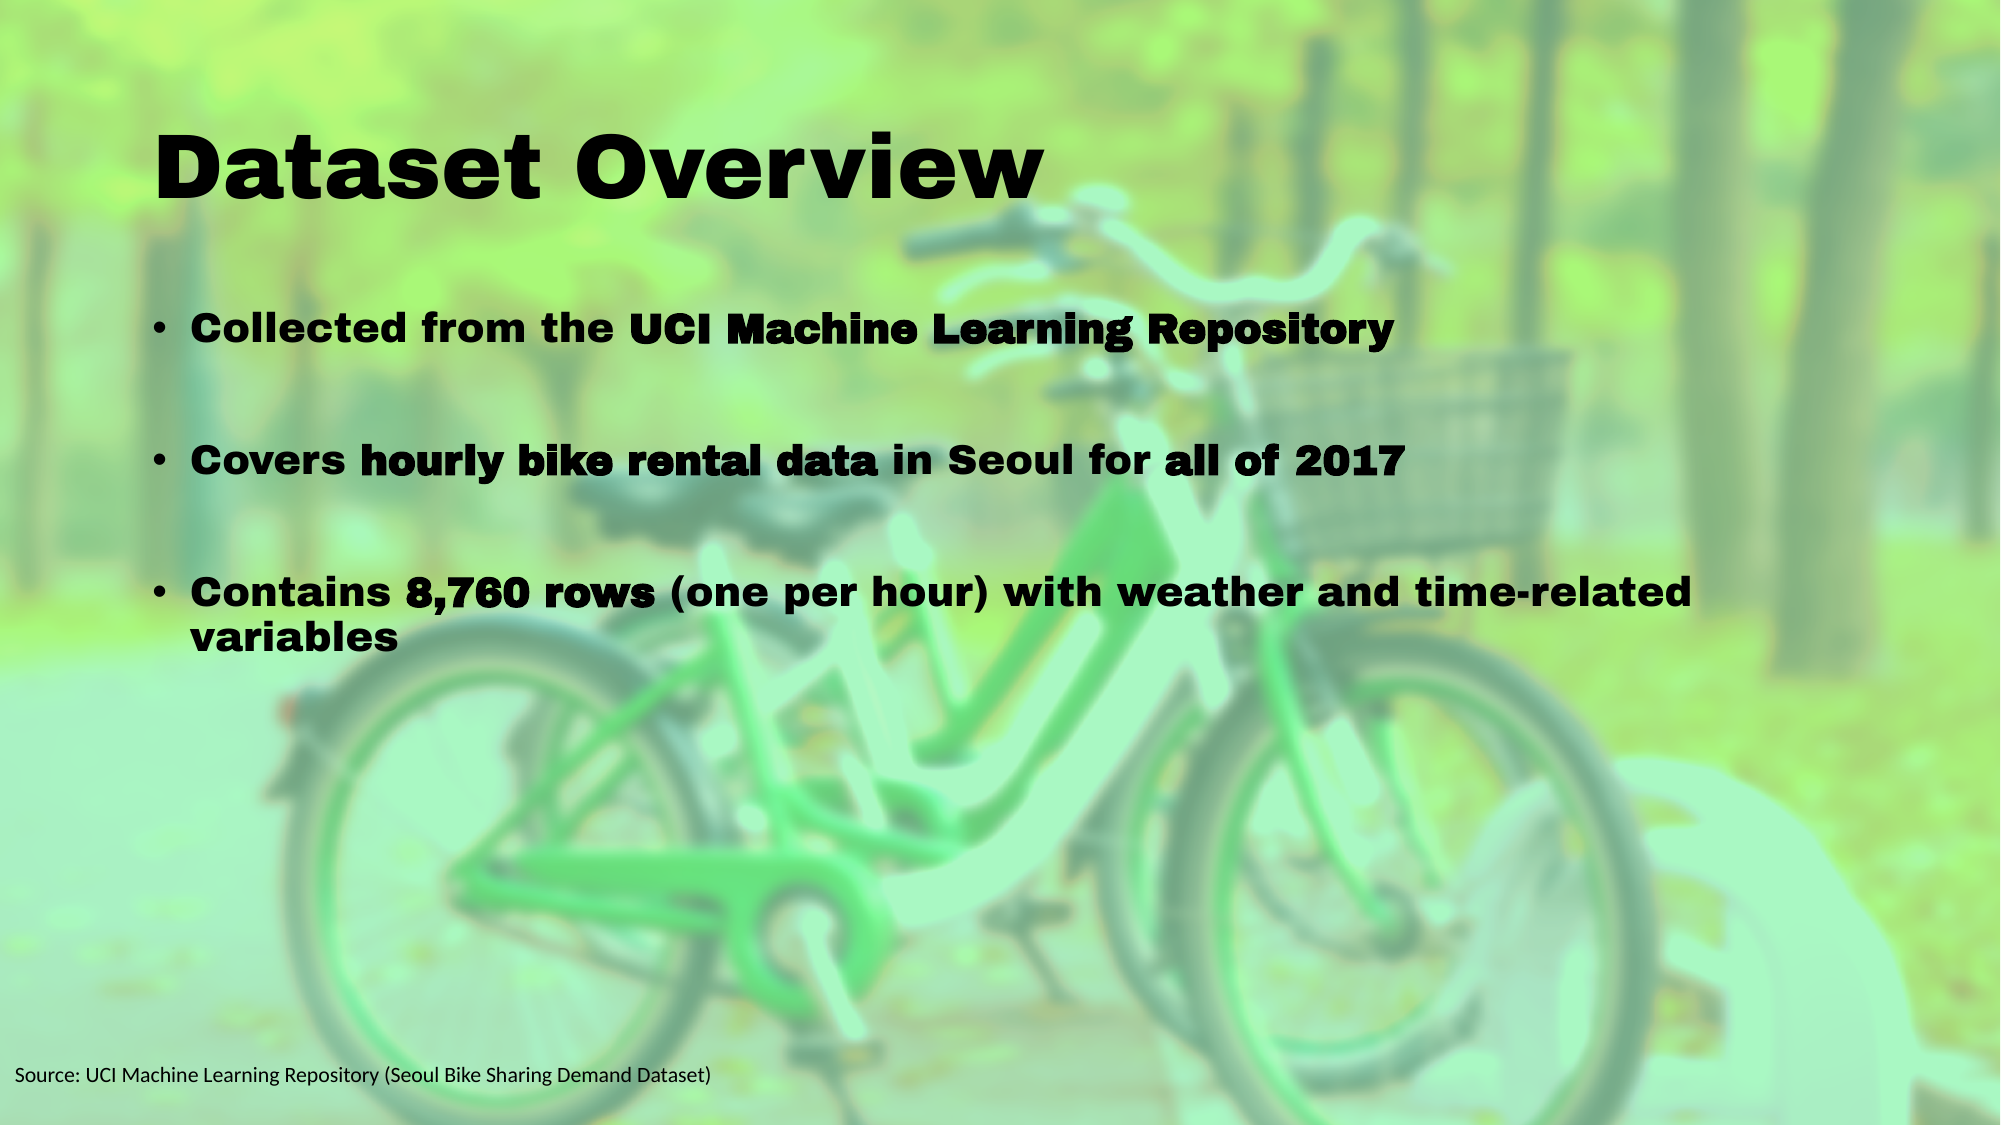

# Dataset Overview
Collected from the UCI Machine Learning Repository

Covers hourly bike rental data in Seoul for all of 2017

Contains 8,760 rows (one per hour) with weather and time-related variables